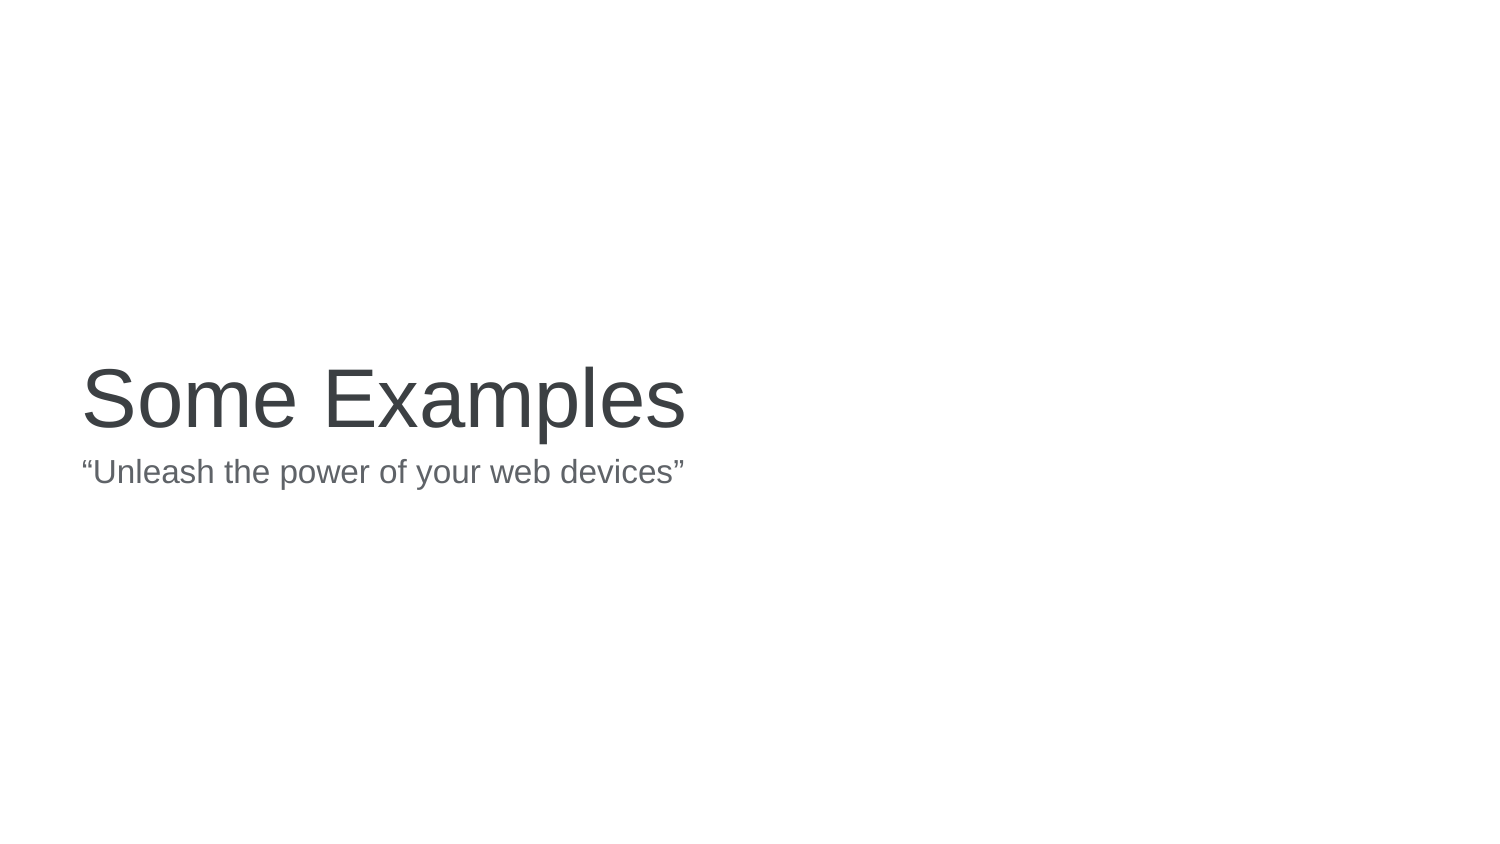

Some Examples
“Unleash the power of your web devices”